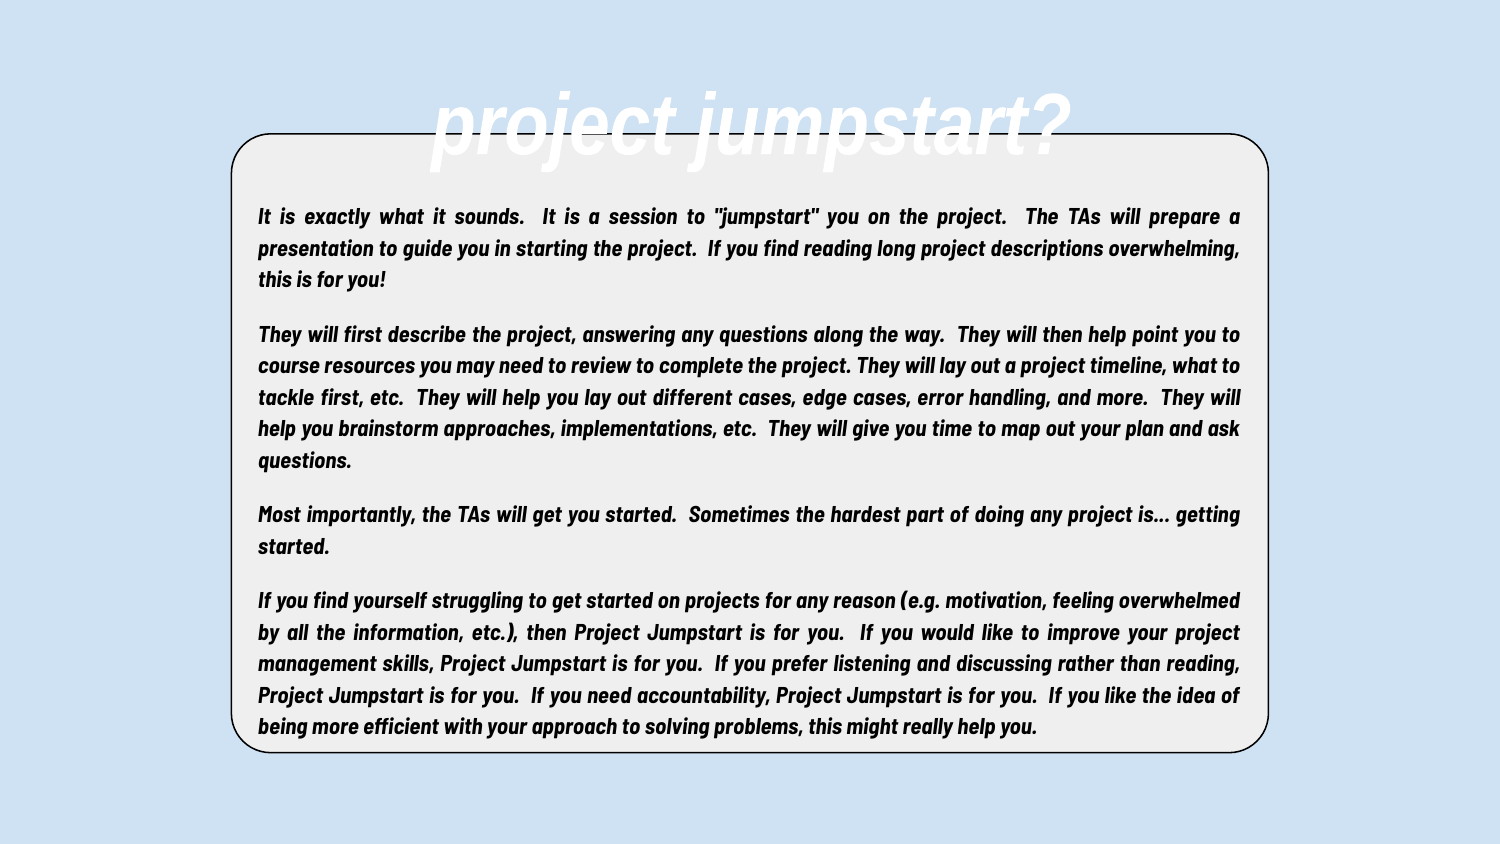

project jumpstart?

It is exactly what it sounds.  It is a session to "jumpstart" you on the project.  The TAs will prepare a presentation to guide you in starting the project.  If you find reading long project descriptions overwhelming, this is for you!
They will first describe the project, answering any questions along the way.  They will then help point you to course resources you may need to review to complete the project. They will lay out a project timeline, what to tackle first, etc.  They will help you lay out different cases, edge cases, error handling, and more.  They will help you brainstorm approaches, implementations, etc.  They will give you time to map out your plan and ask questions.
Most importantly, the TAs will get you started.  Sometimes the hardest part of doing any project is... getting started.
If you find yourself struggling to get started on projects for any reason (e.g. motivation, feeling overwhelmed by all the information, etc.), then Project Jumpstart is for you.  If you would like to improve your project management skills, Project Jumpstart is for you.  If you prefer listening and discussing rather than reading, Project Jumpstart is for you.  If you need accountability, Project Jumpstart is for you.  If you like the idea of being more efficient with your approach to solving problems, this might really help you.